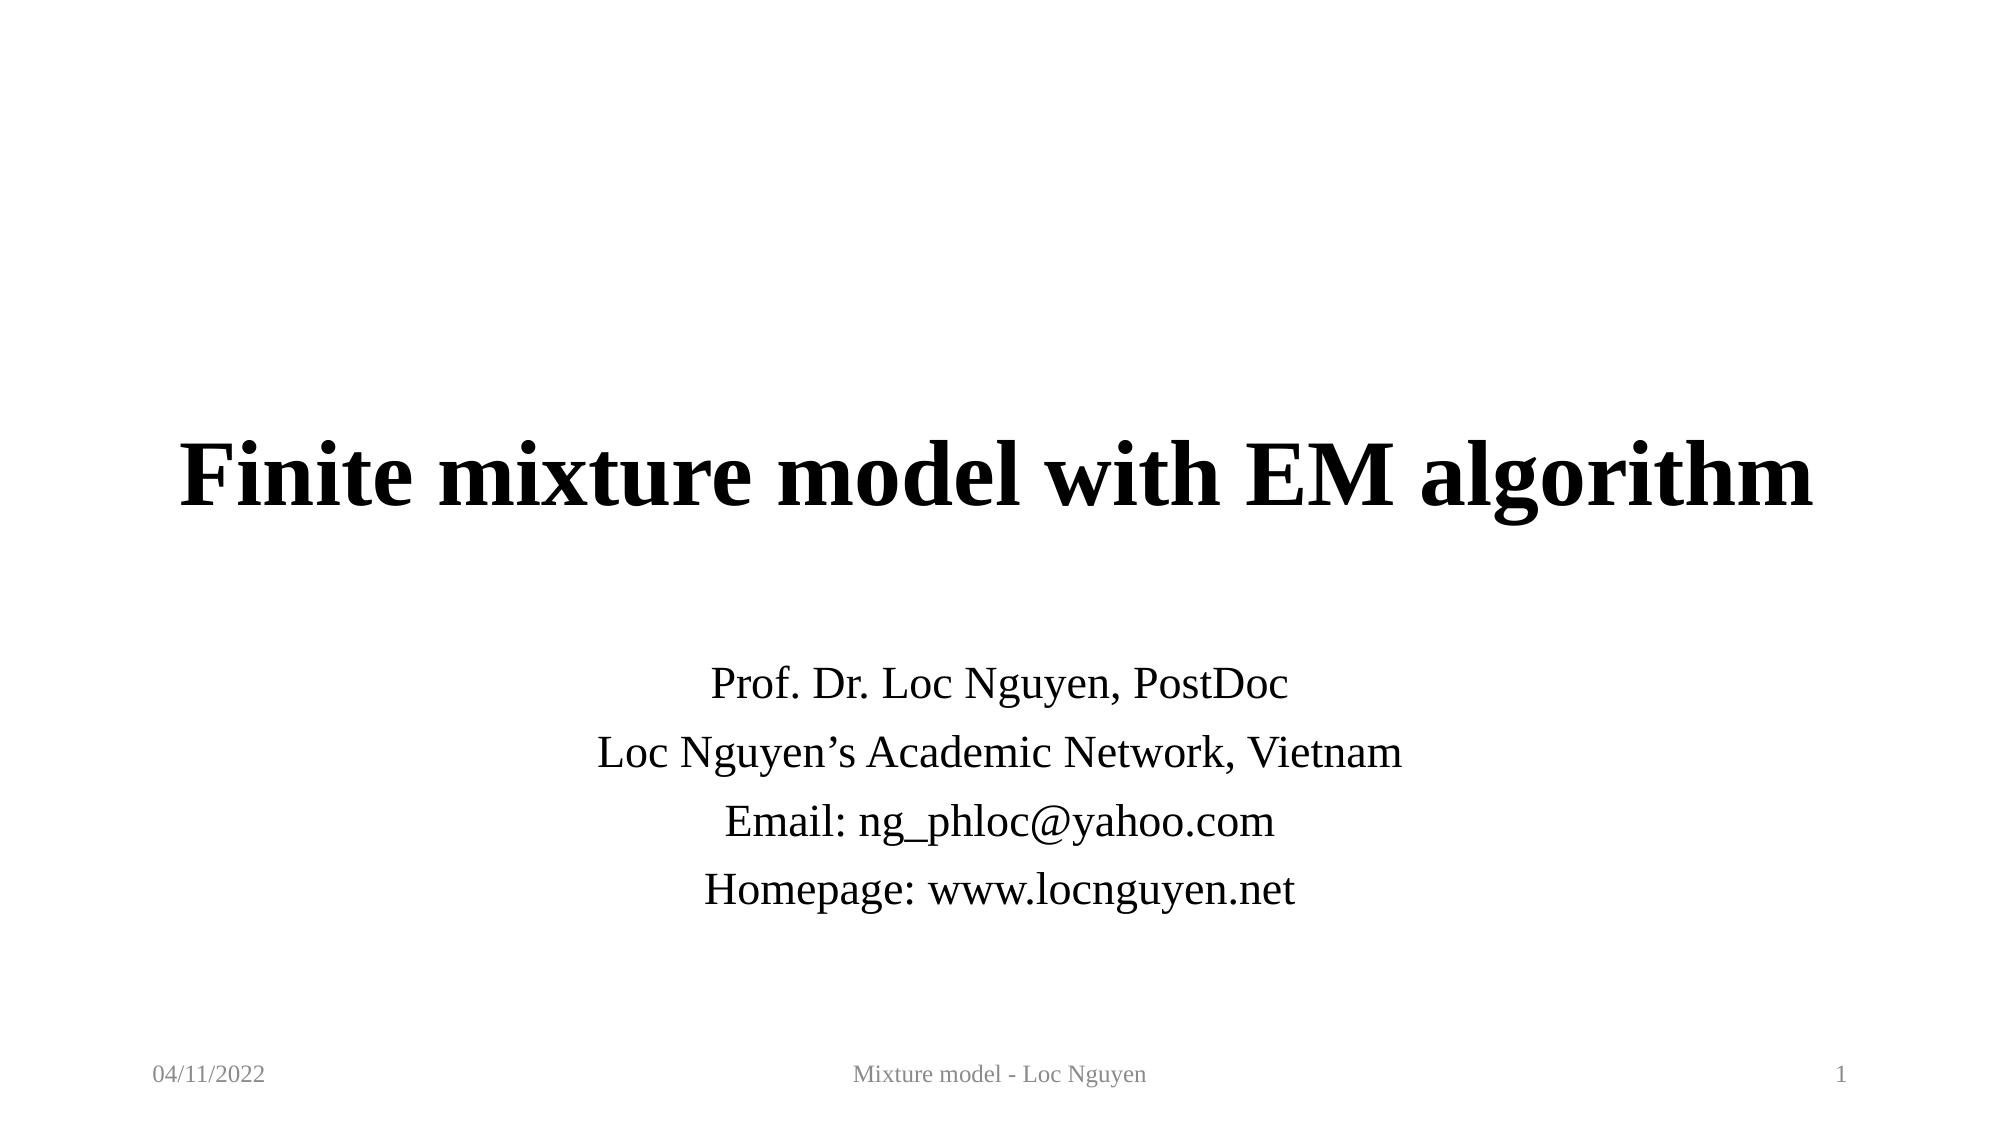

# Finite mixture model with EM algorithm
Prof. Dr. Loc Nguyen, PostDoc
Loc Nguyen’s Academic Network, Vietnam
Email: ng_phloc@yahoo.com
Homepage: www.locnguyen.net

04/11/2022
Mixture model - Loc Nguyen
1